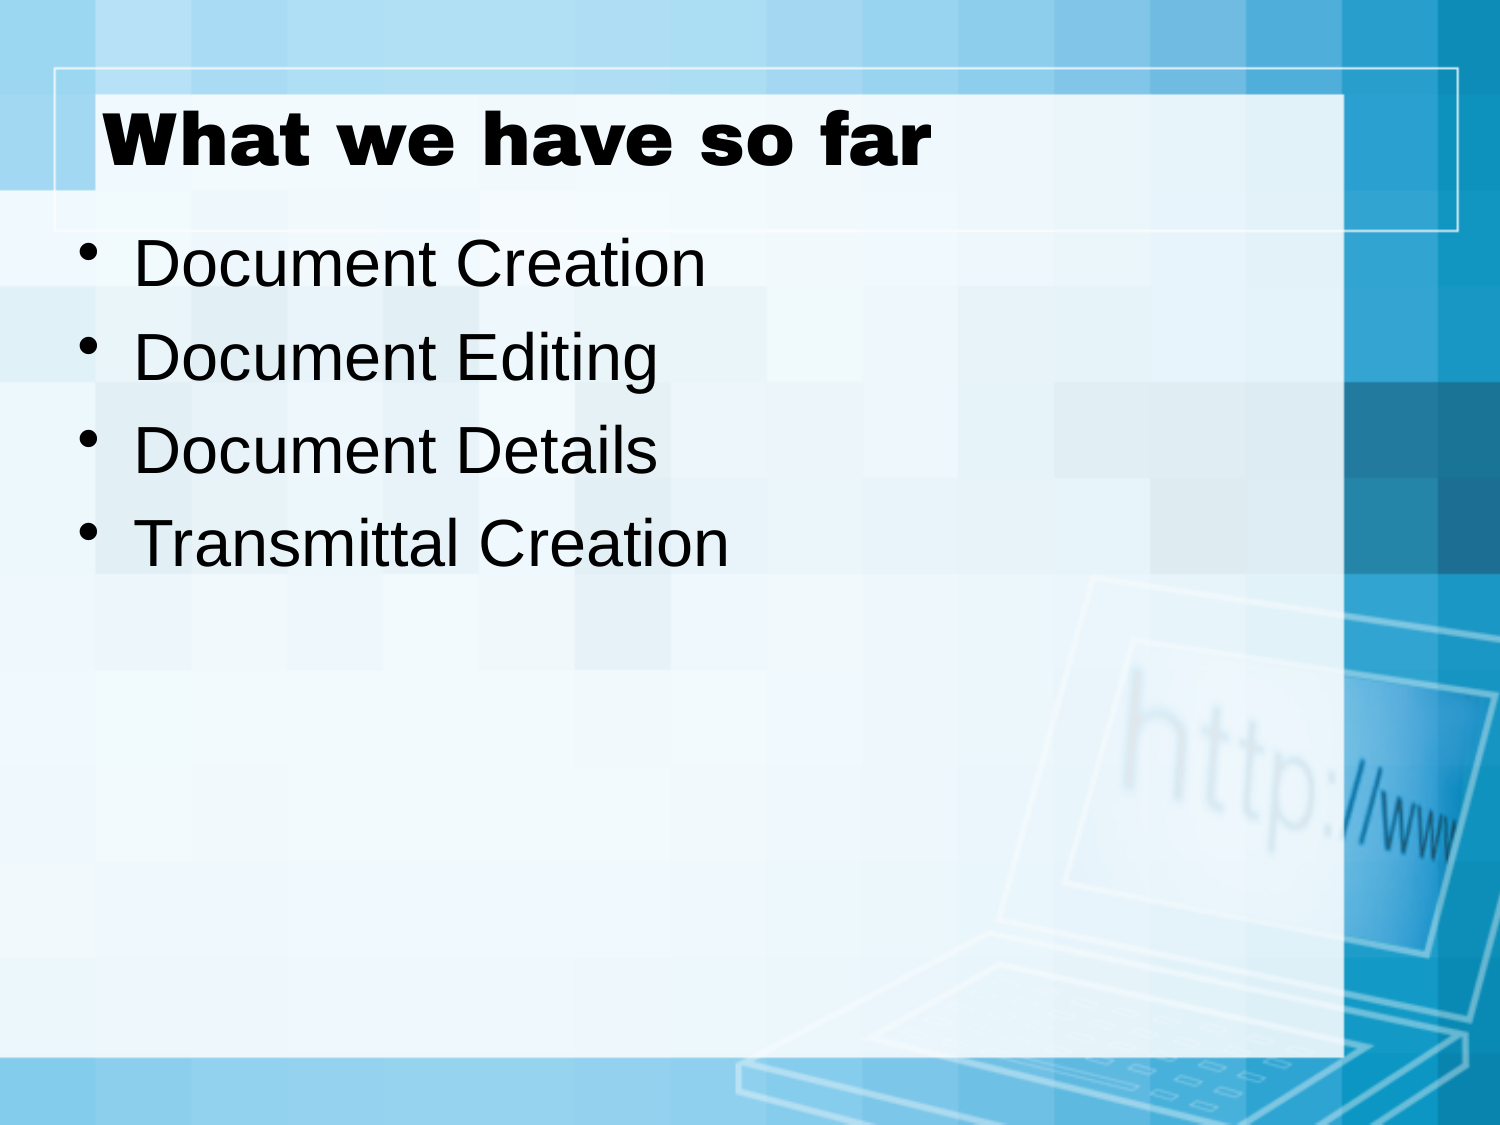

# What we have so far
Document Creation
Document Editing
Document Details
Transmittal Creation